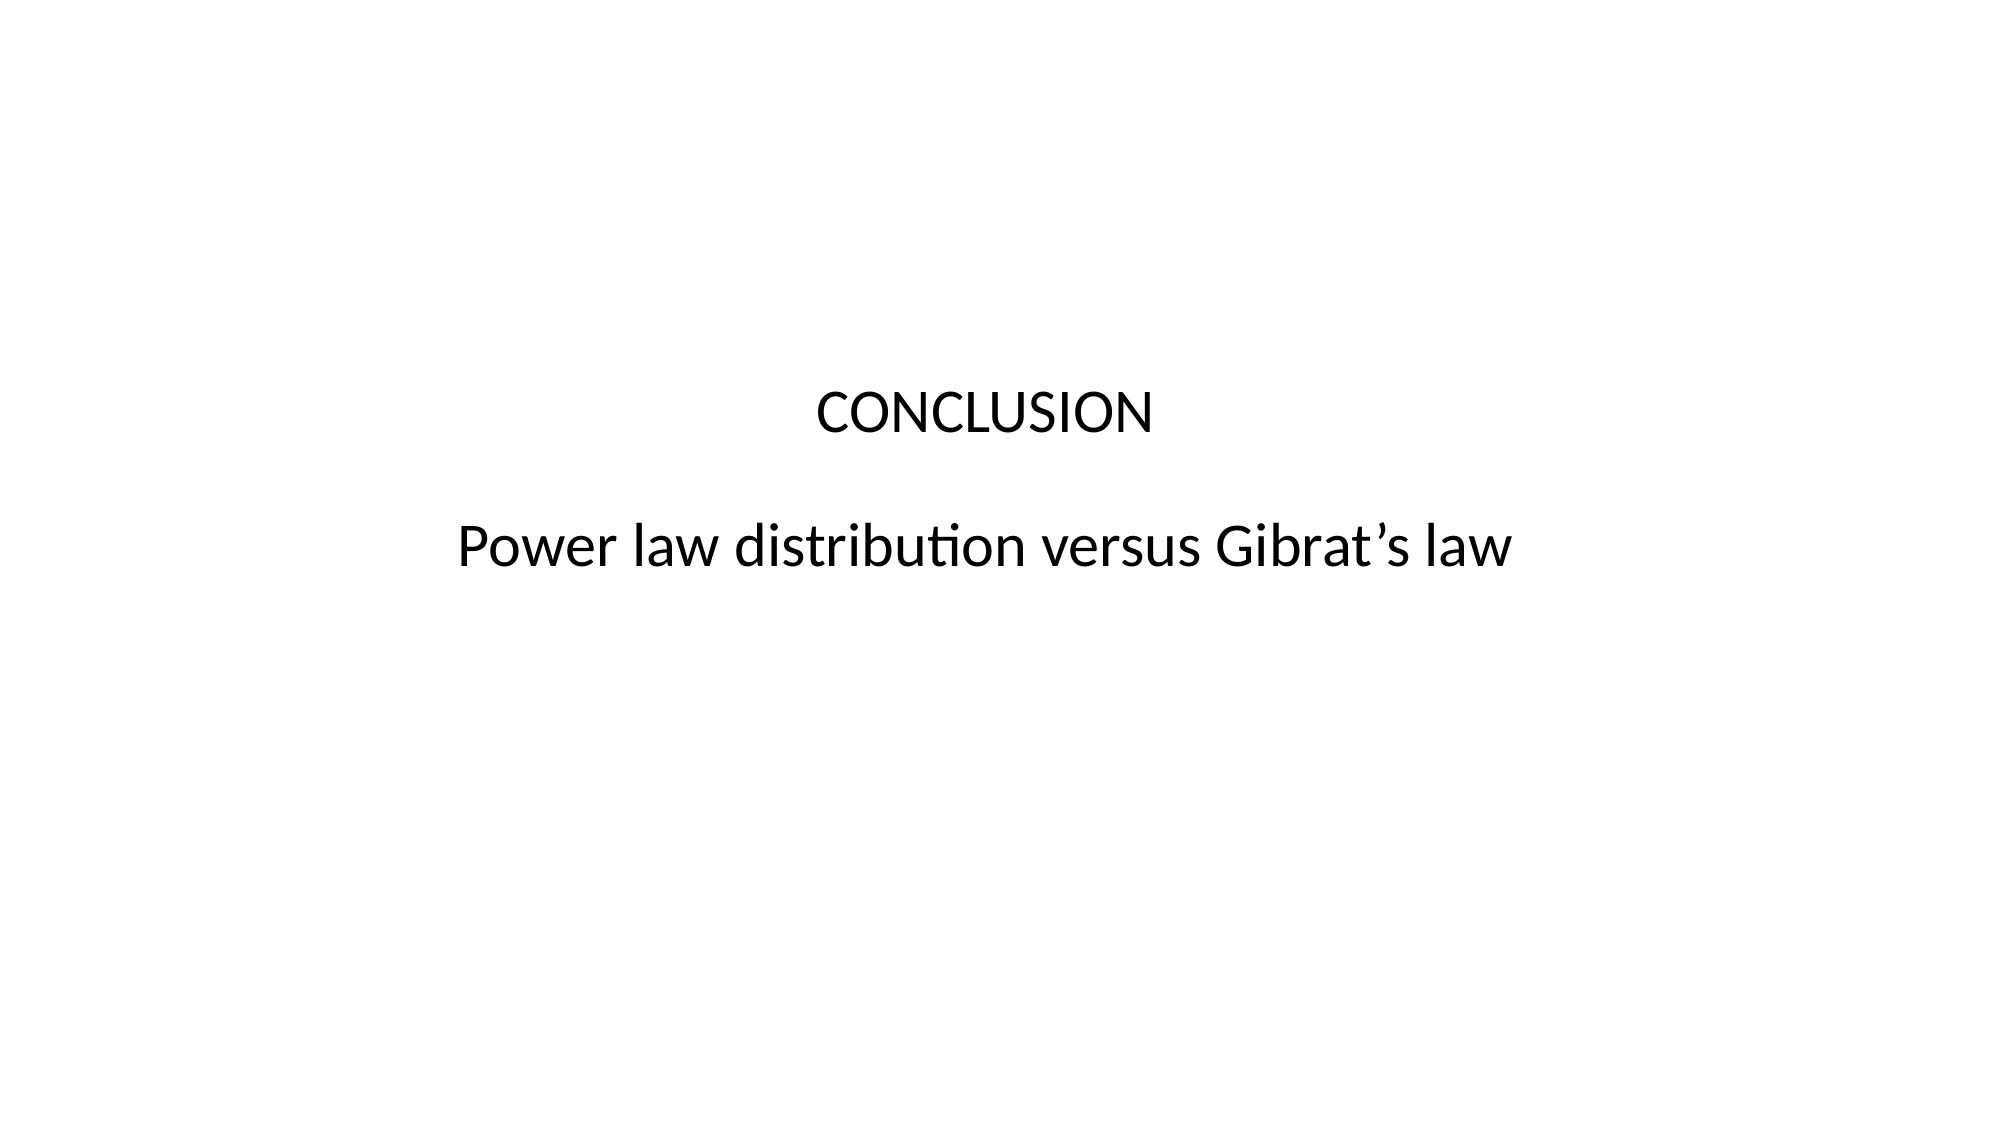

# CONCLUSION Power law distribution versus Gibrat’s law